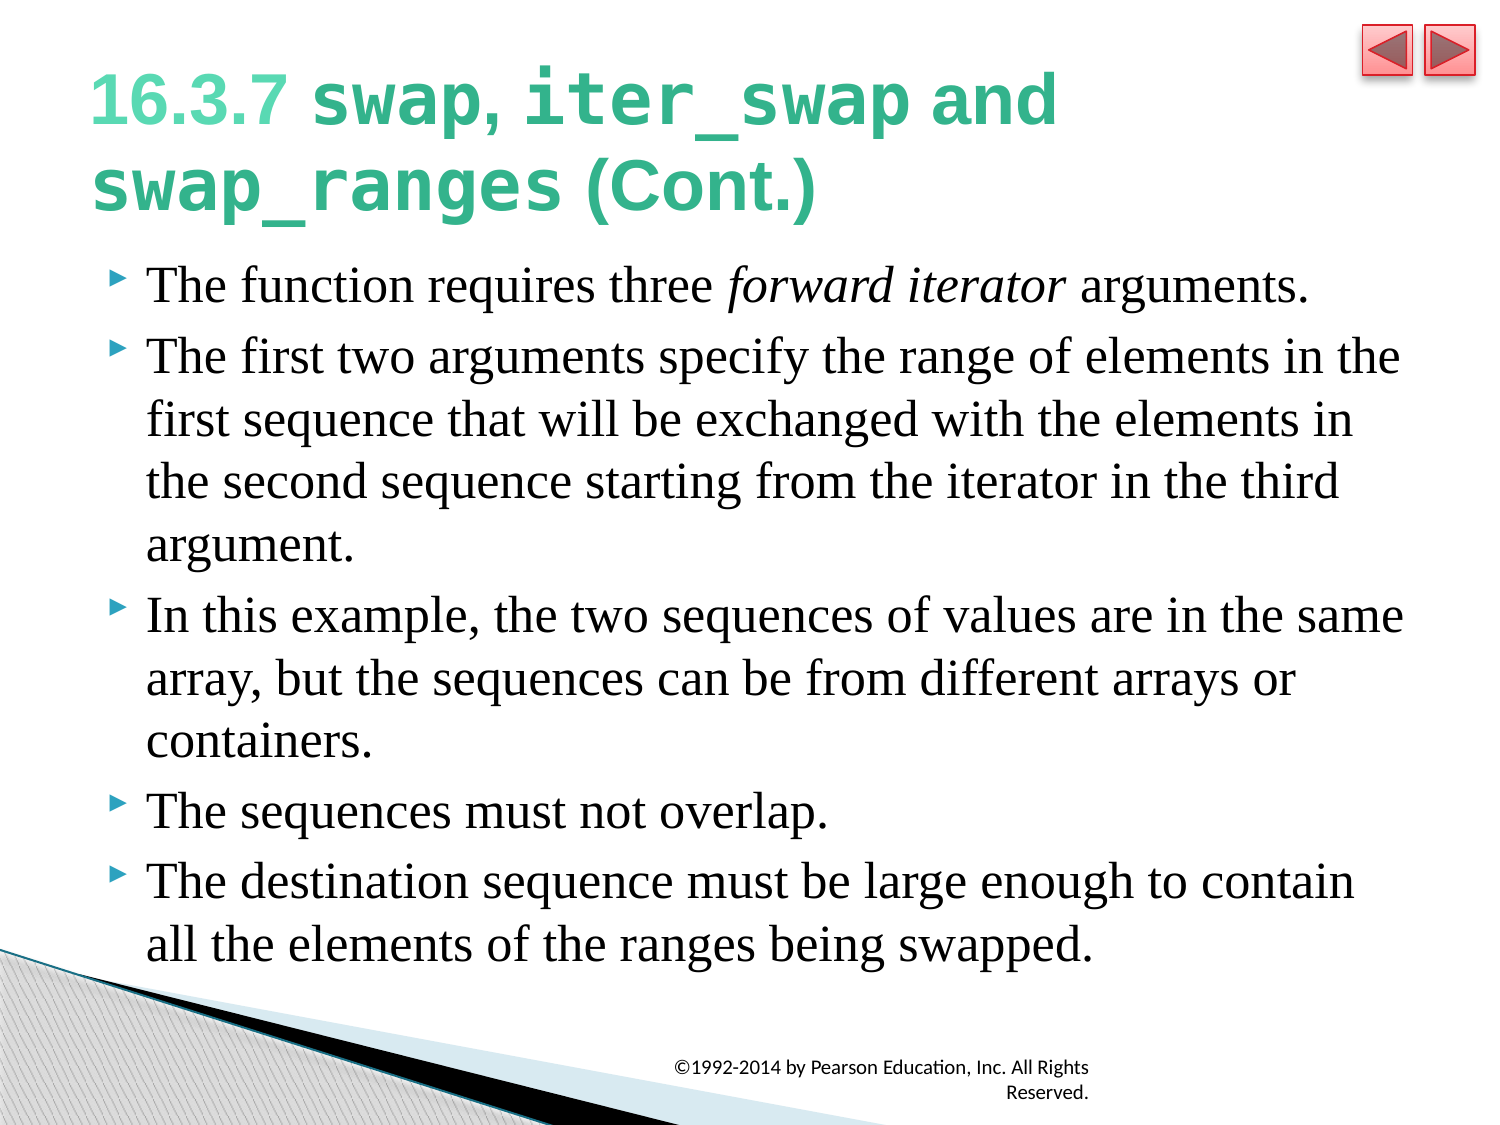

# 16.3.7 swap, iter_swap and swap_ranges (Cont.)
The function requires three forward iterator arguments.
The first two arguments specify the range of elements in the first sequence that will be exchanged with the elements in the second sequence starting from the iterator in the third argument.
In this example, the two sequences of values are in the same array, but the sequences can be from different arrays or containers.
The sequences must not overlap.
The destination sequence must be large enough to contain all the elements of the ranges being swapped.
©1992-2014 by Pearson Education, Inc. All Rights Reserved.